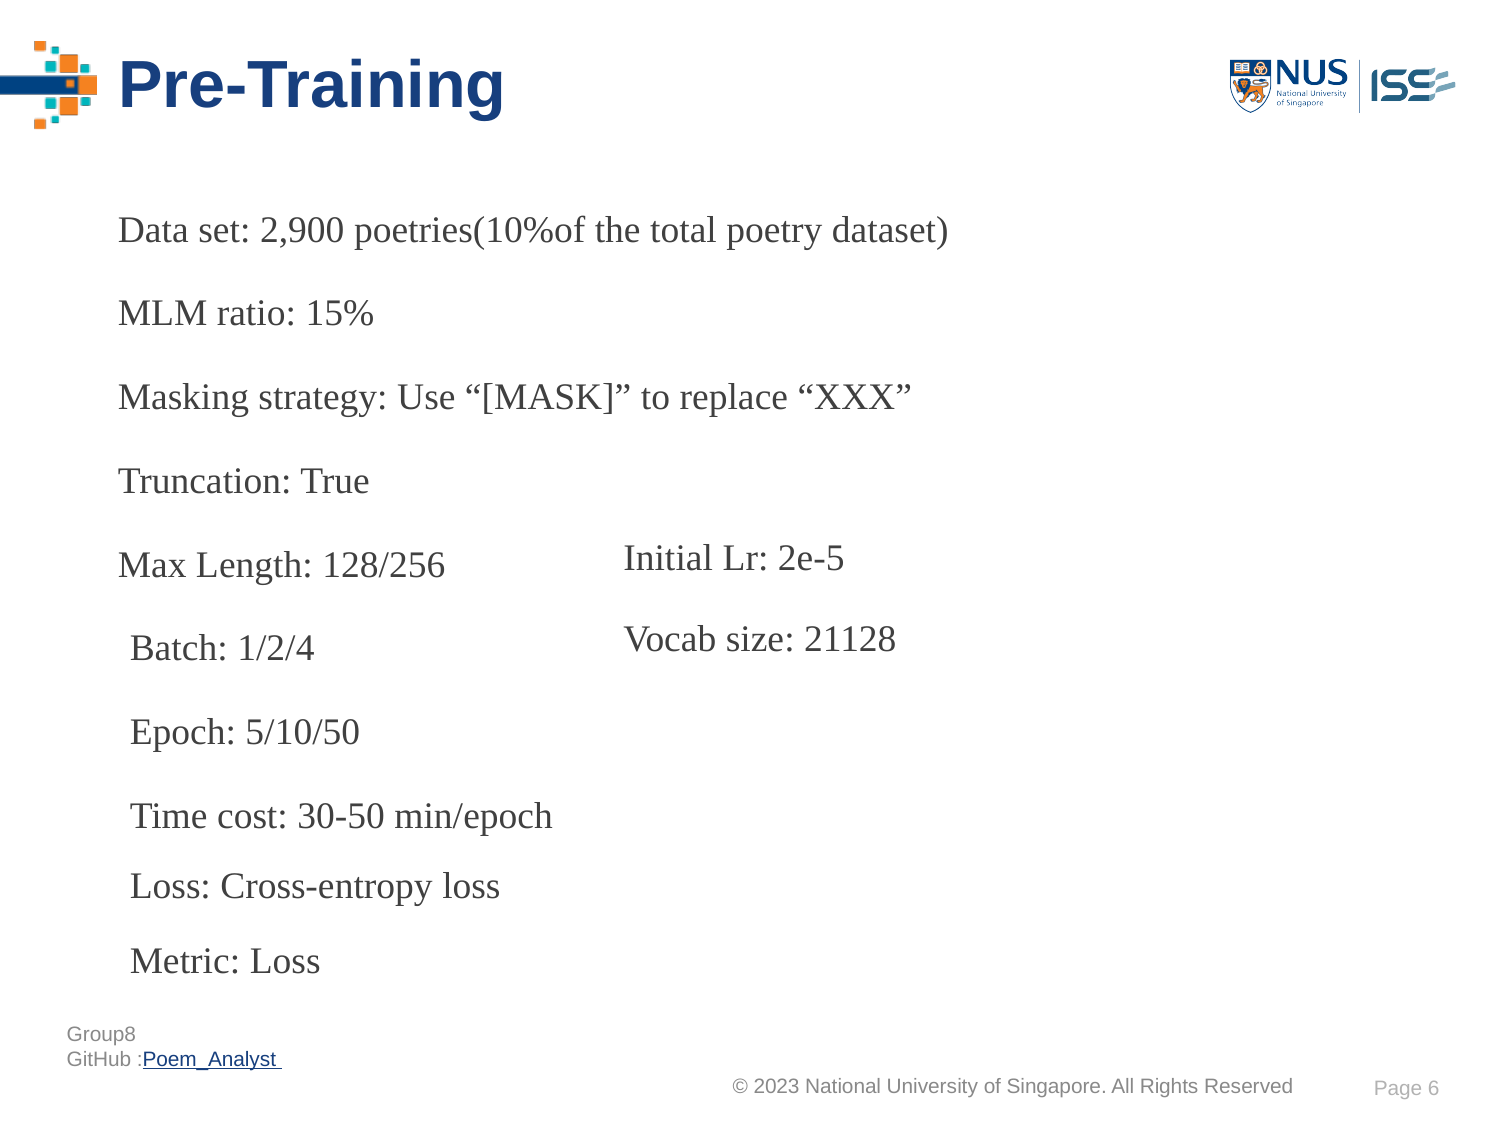

# Pre-Training
Data set: 2,900 poetries(10%of the total poetry dataset)
MLM ratio: 15%
Masking strategy: Use “[MASK]” to replace “XXX”
Truncation: True
Initial Lr: 2e-5
Max Length: 128/256
Vocab size: 21128
Batch: 1/2/4
Epoch: 5/10/50
Time cost: 30-50 min/epoch
Loss: Cross-entropy loss
Metric: Loss
Page 6